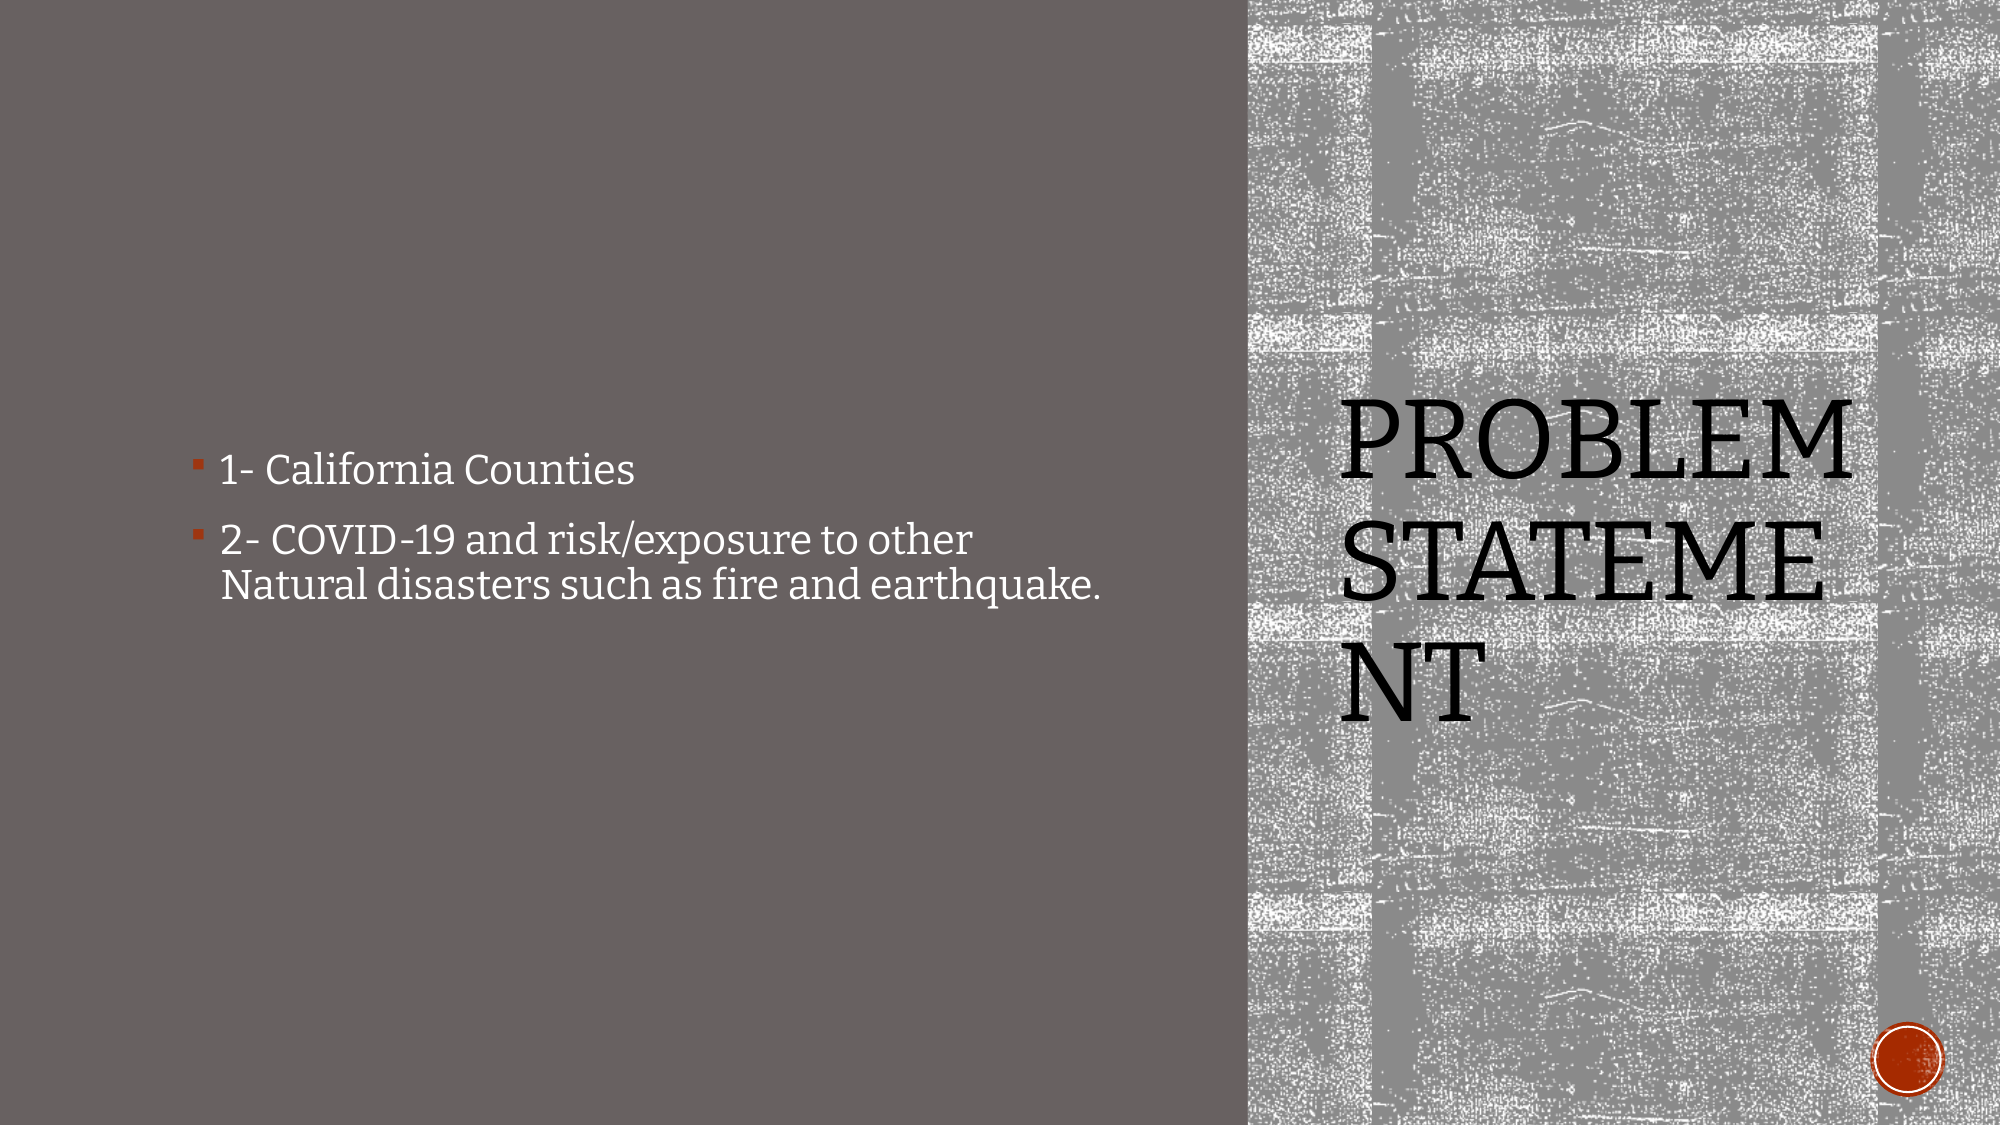

1- California Counties
2- COVID-19 and risk/exposure to other Natural disasters such as fire and earthquake.

# Problem statement